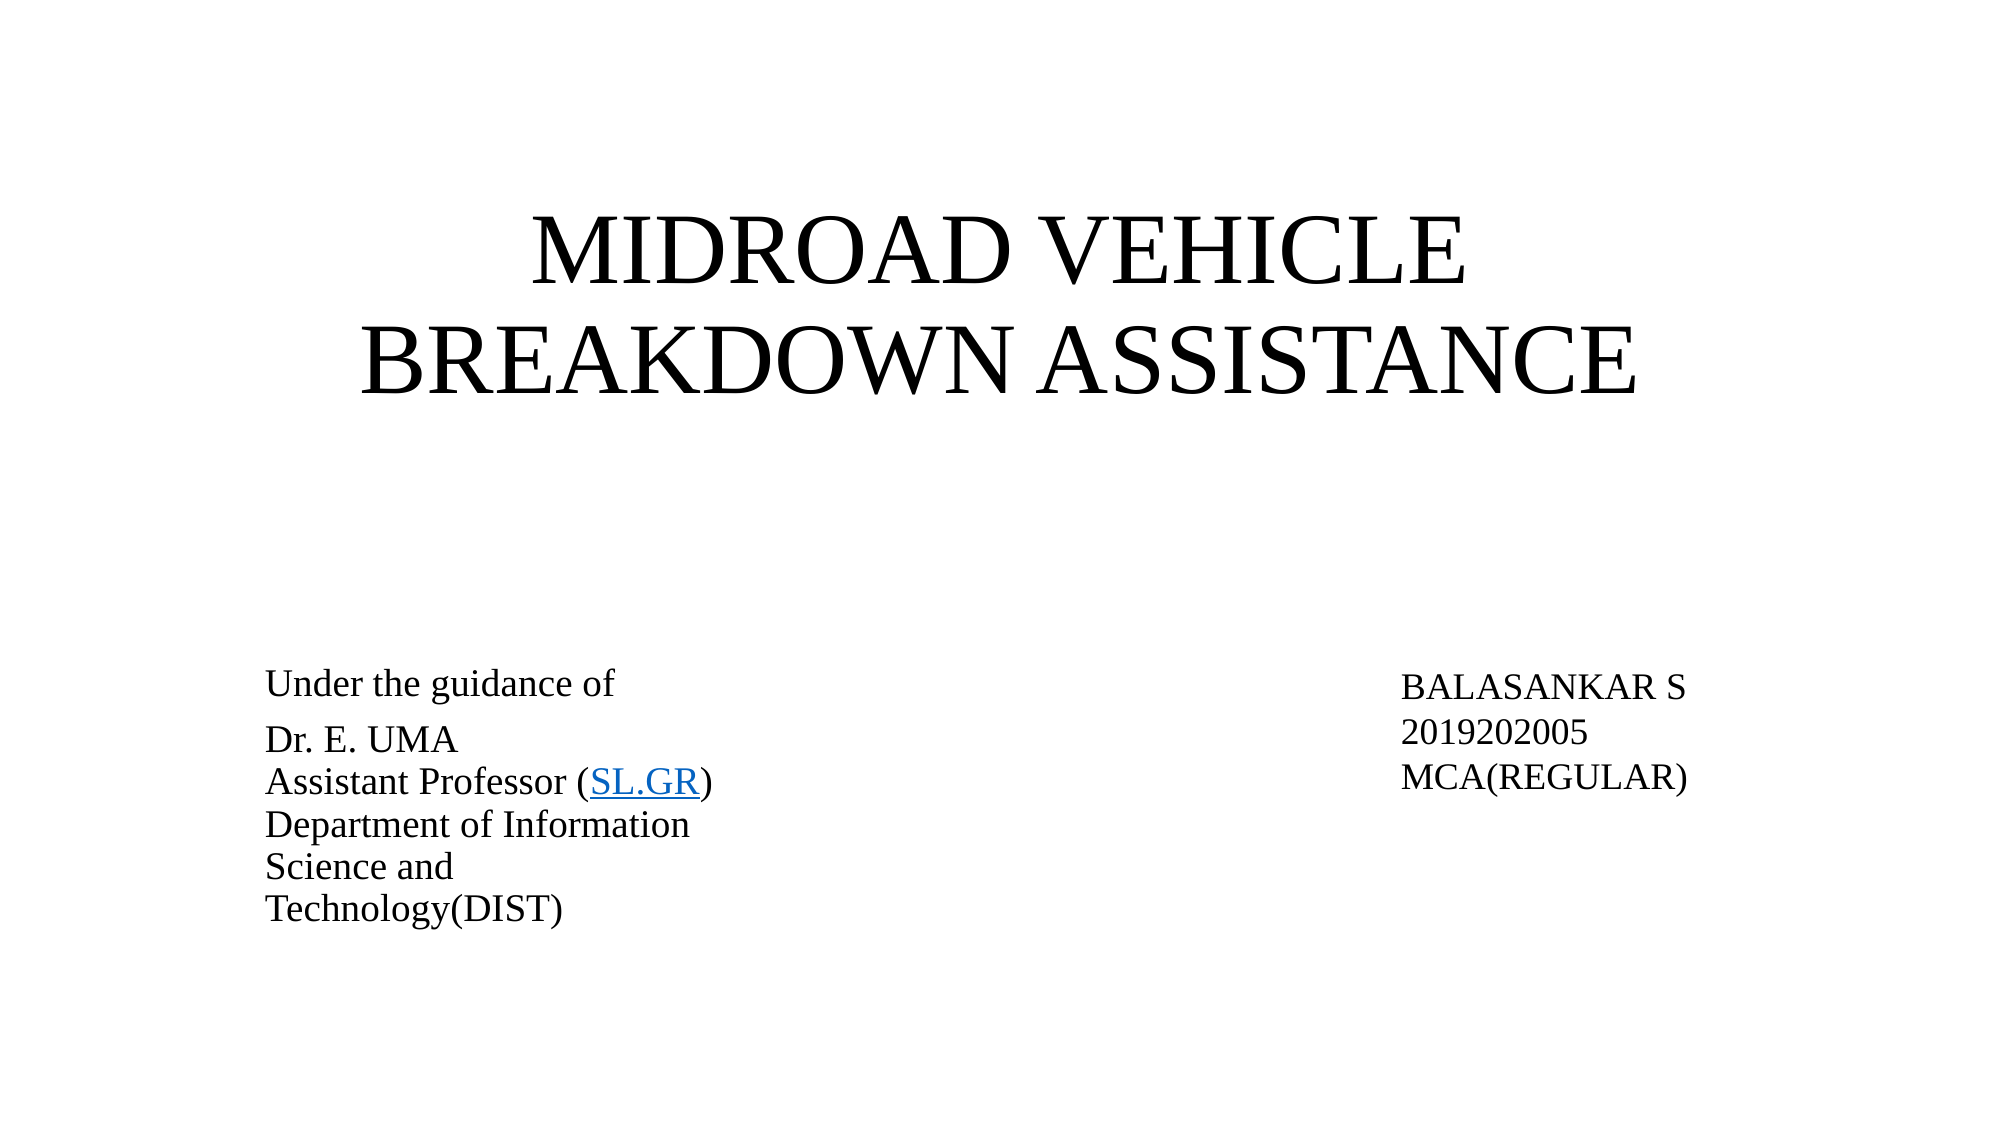

# MIDROAD VEHICLE BREAKDOWN ASSISTANCE
Under the guidance of
Dr. E. UMA
Assistant Professor (SL.GR)
Department of Information Science and Technology(DIST)

BALASANKAR S
2019202005
MCA(REGULAR)